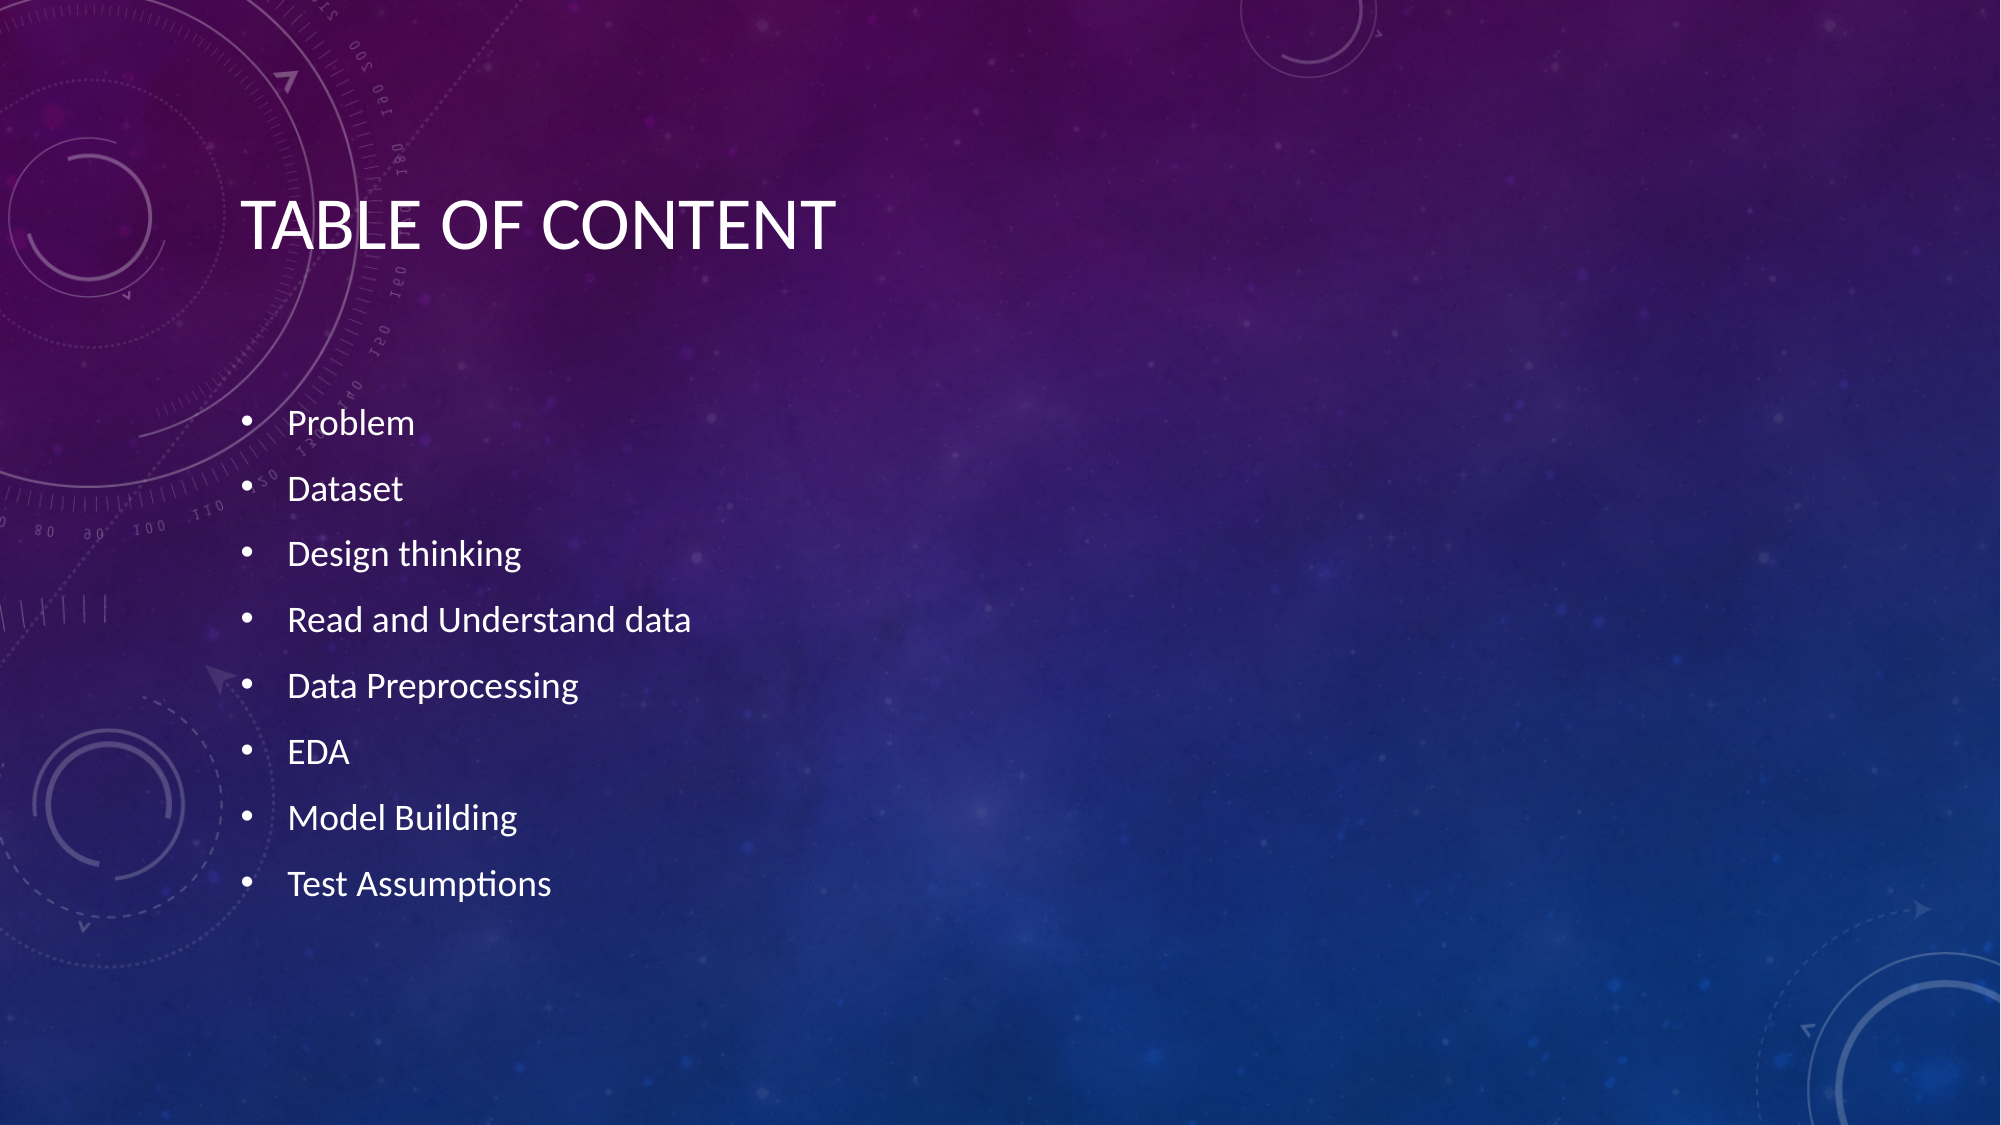

# Table of content
Problem
Dataset
Design thinking
Read and Understand data
Data Preprocessing
EDA
Model Building
Test Assumptions